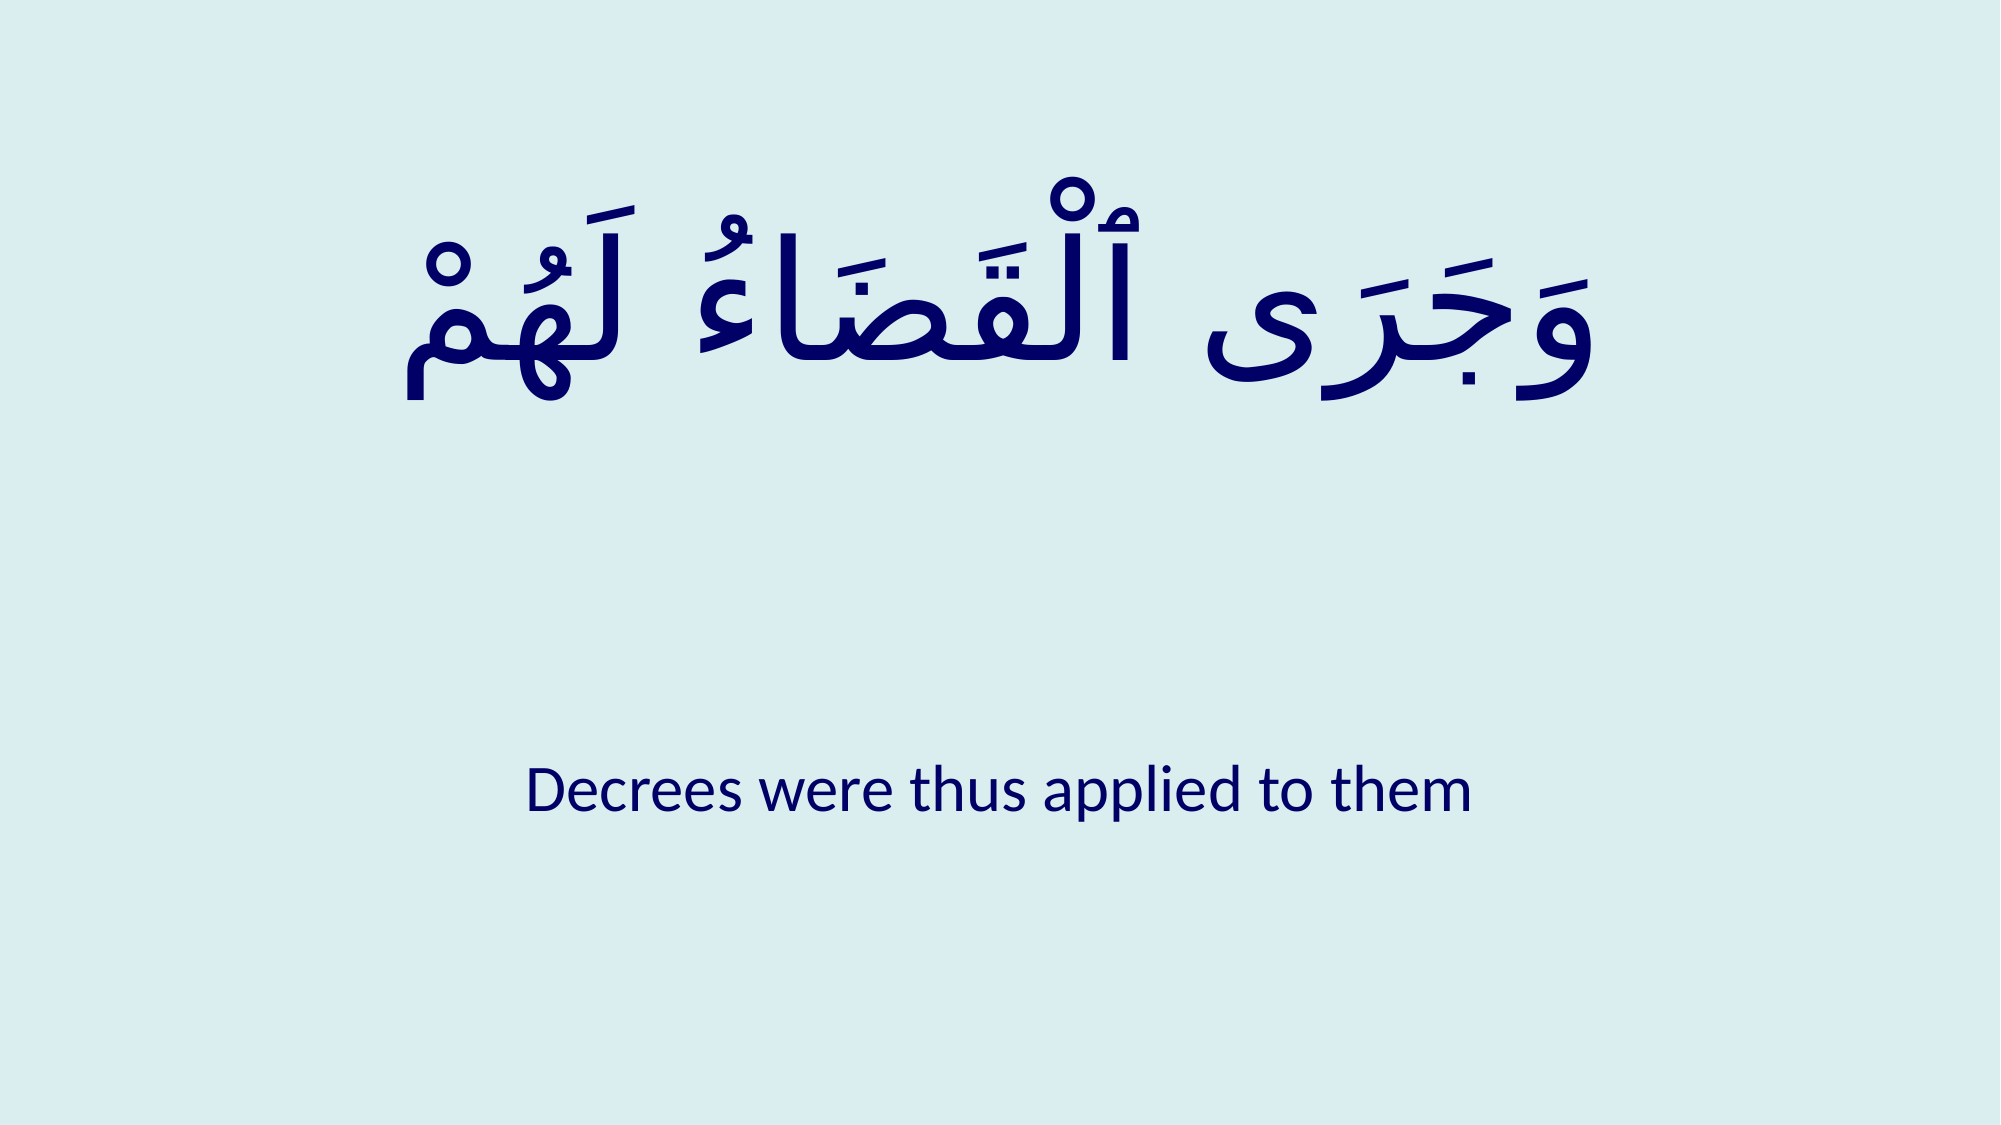

# وَجَرَى ٱلْقَضَاءُ لَهُمْ
Decrees were thus applied to them